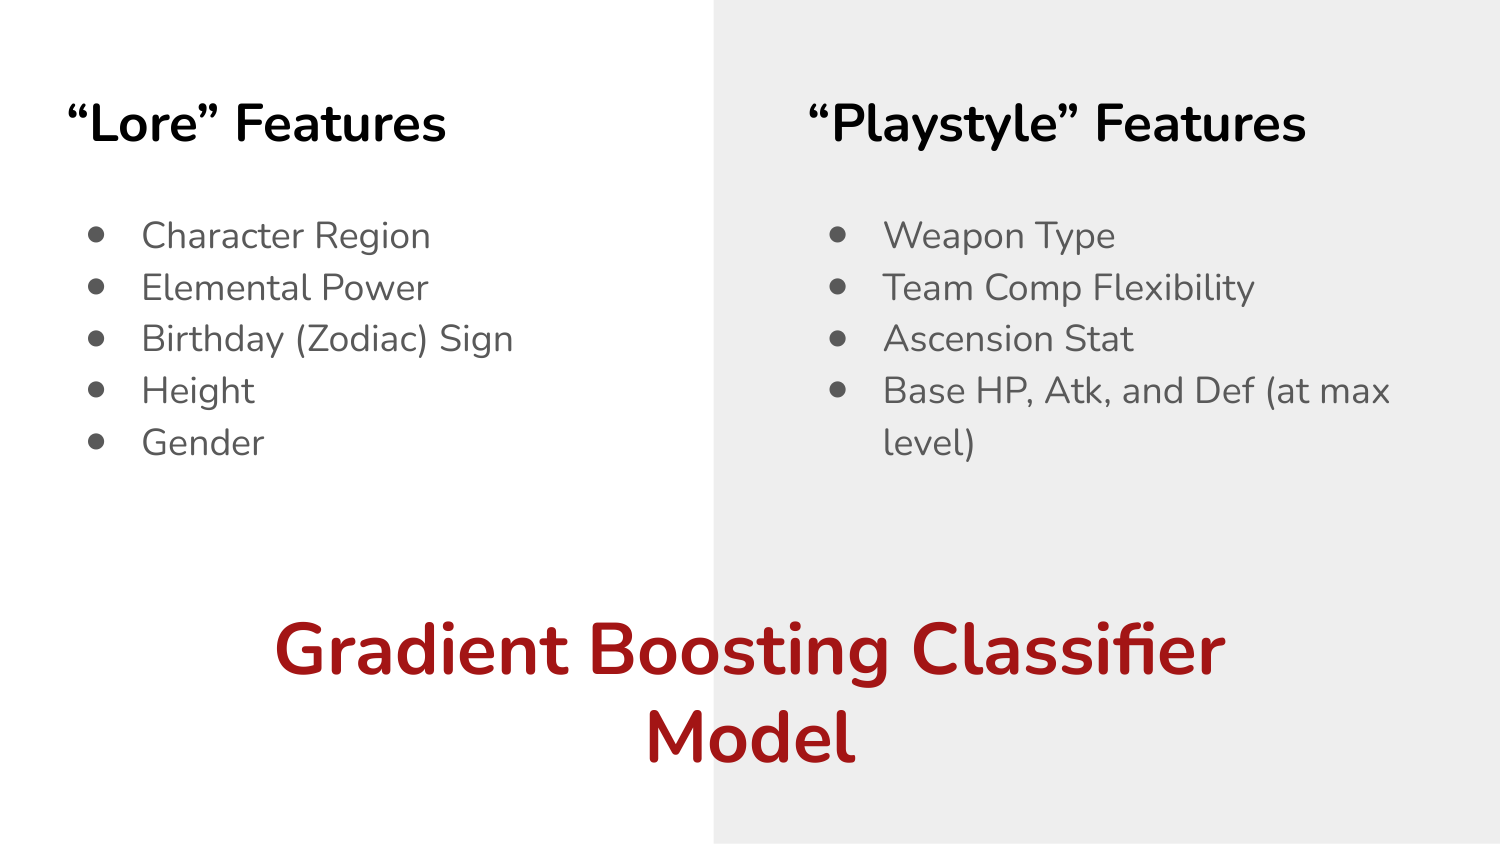

# “Lore” Features
“Playstyle” Features
Character Region
Elemental Power
Birthday (Zodiac) Sign
Height
Gender
Weapon Type
Team Comp Flexibility
Ascension Stat
Base HP, Atk, and Def (at max level)
Gradient Boosting Classifier Model